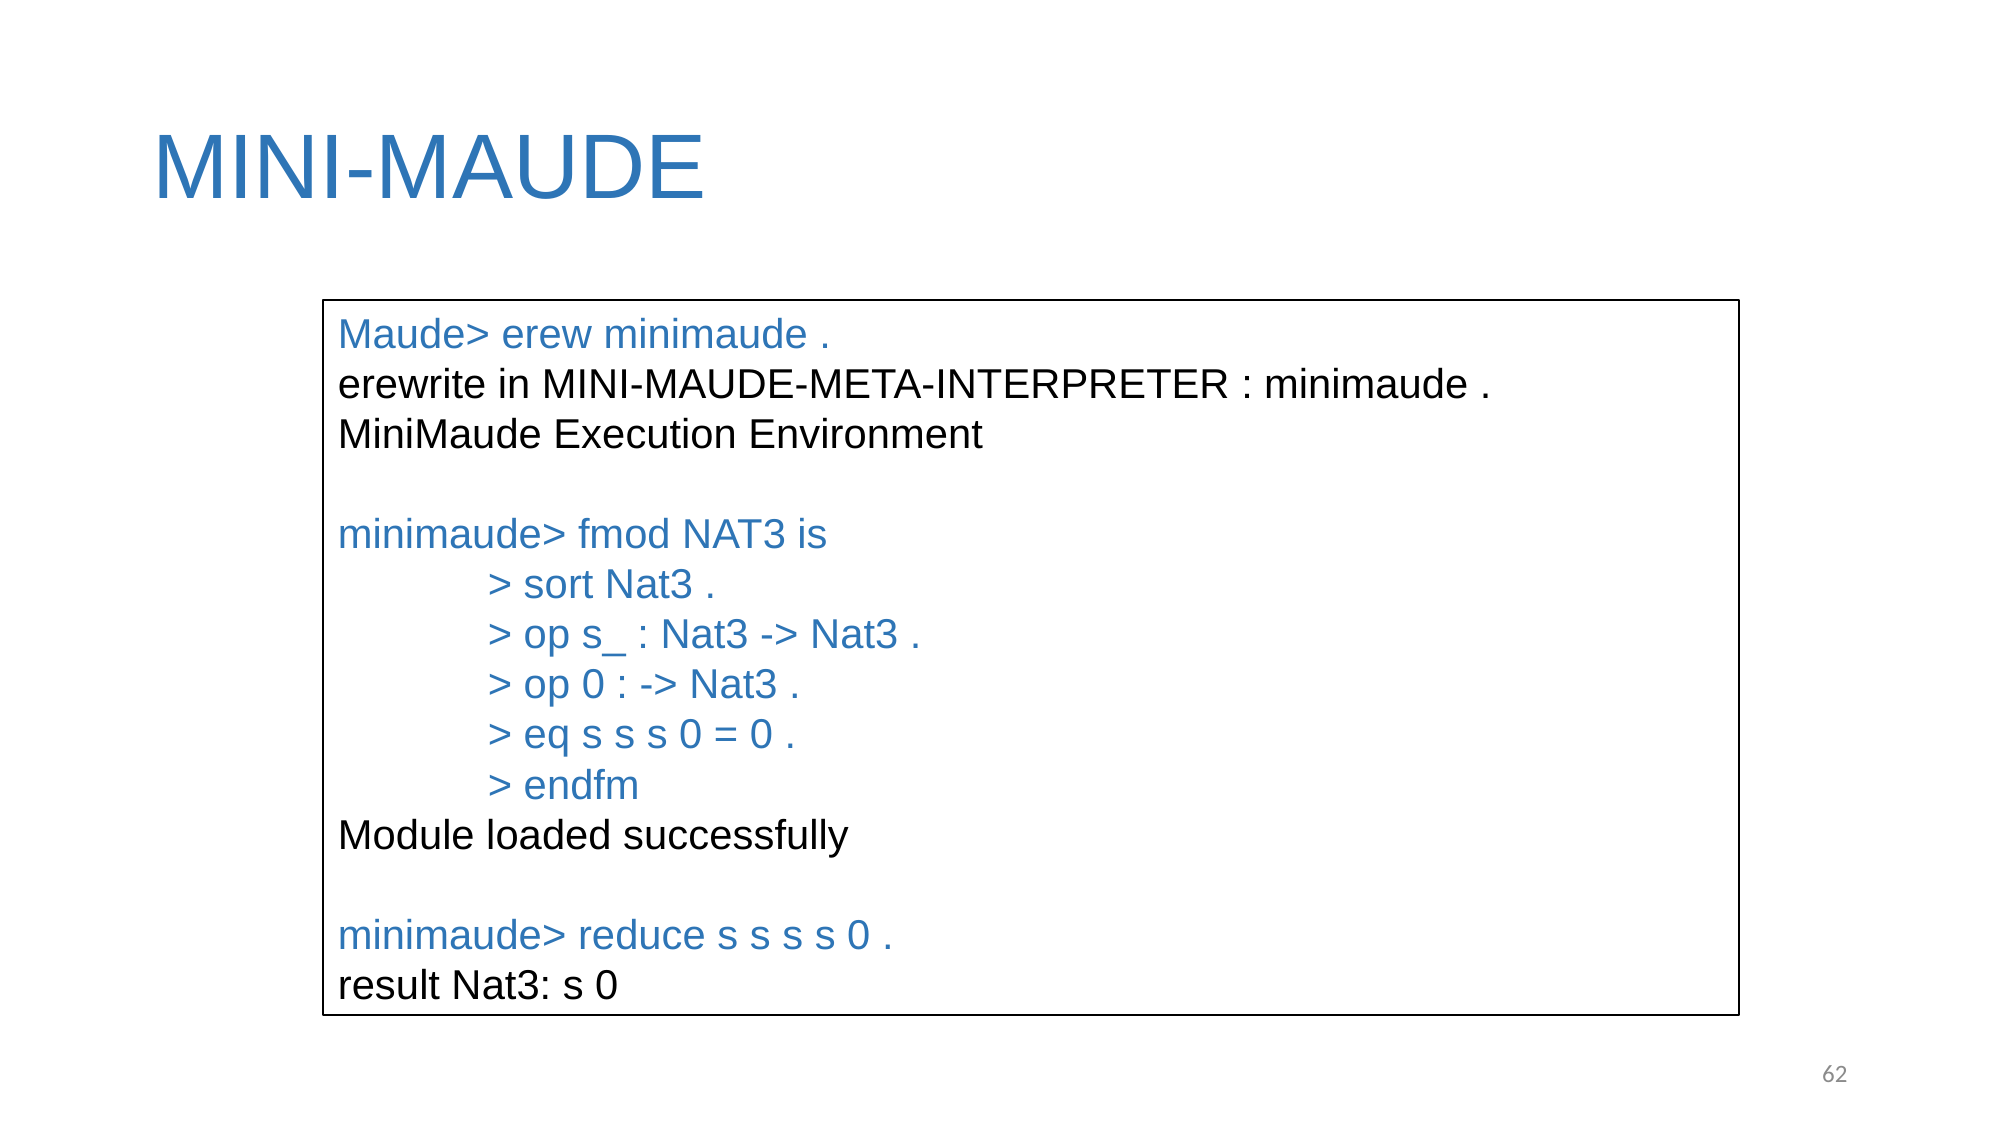

MINI-MAUDE
Maude> erew minimaude .
erewrite in MINI-MAUDE-META-INTERPRETER : minimaude .
MiniMaude Execution Environment

minimaude> fmod NAT3 is
	> sort Nat3 .
	> op s_ : Nat3 -> Nat3 .
	> op 0 : -> Nat3 .
	> eq s s s 0 = 0 .
	> endfm
Module loaded successfully

minimaude> reduce s s s s 0 .
result Nat3: s 0
62